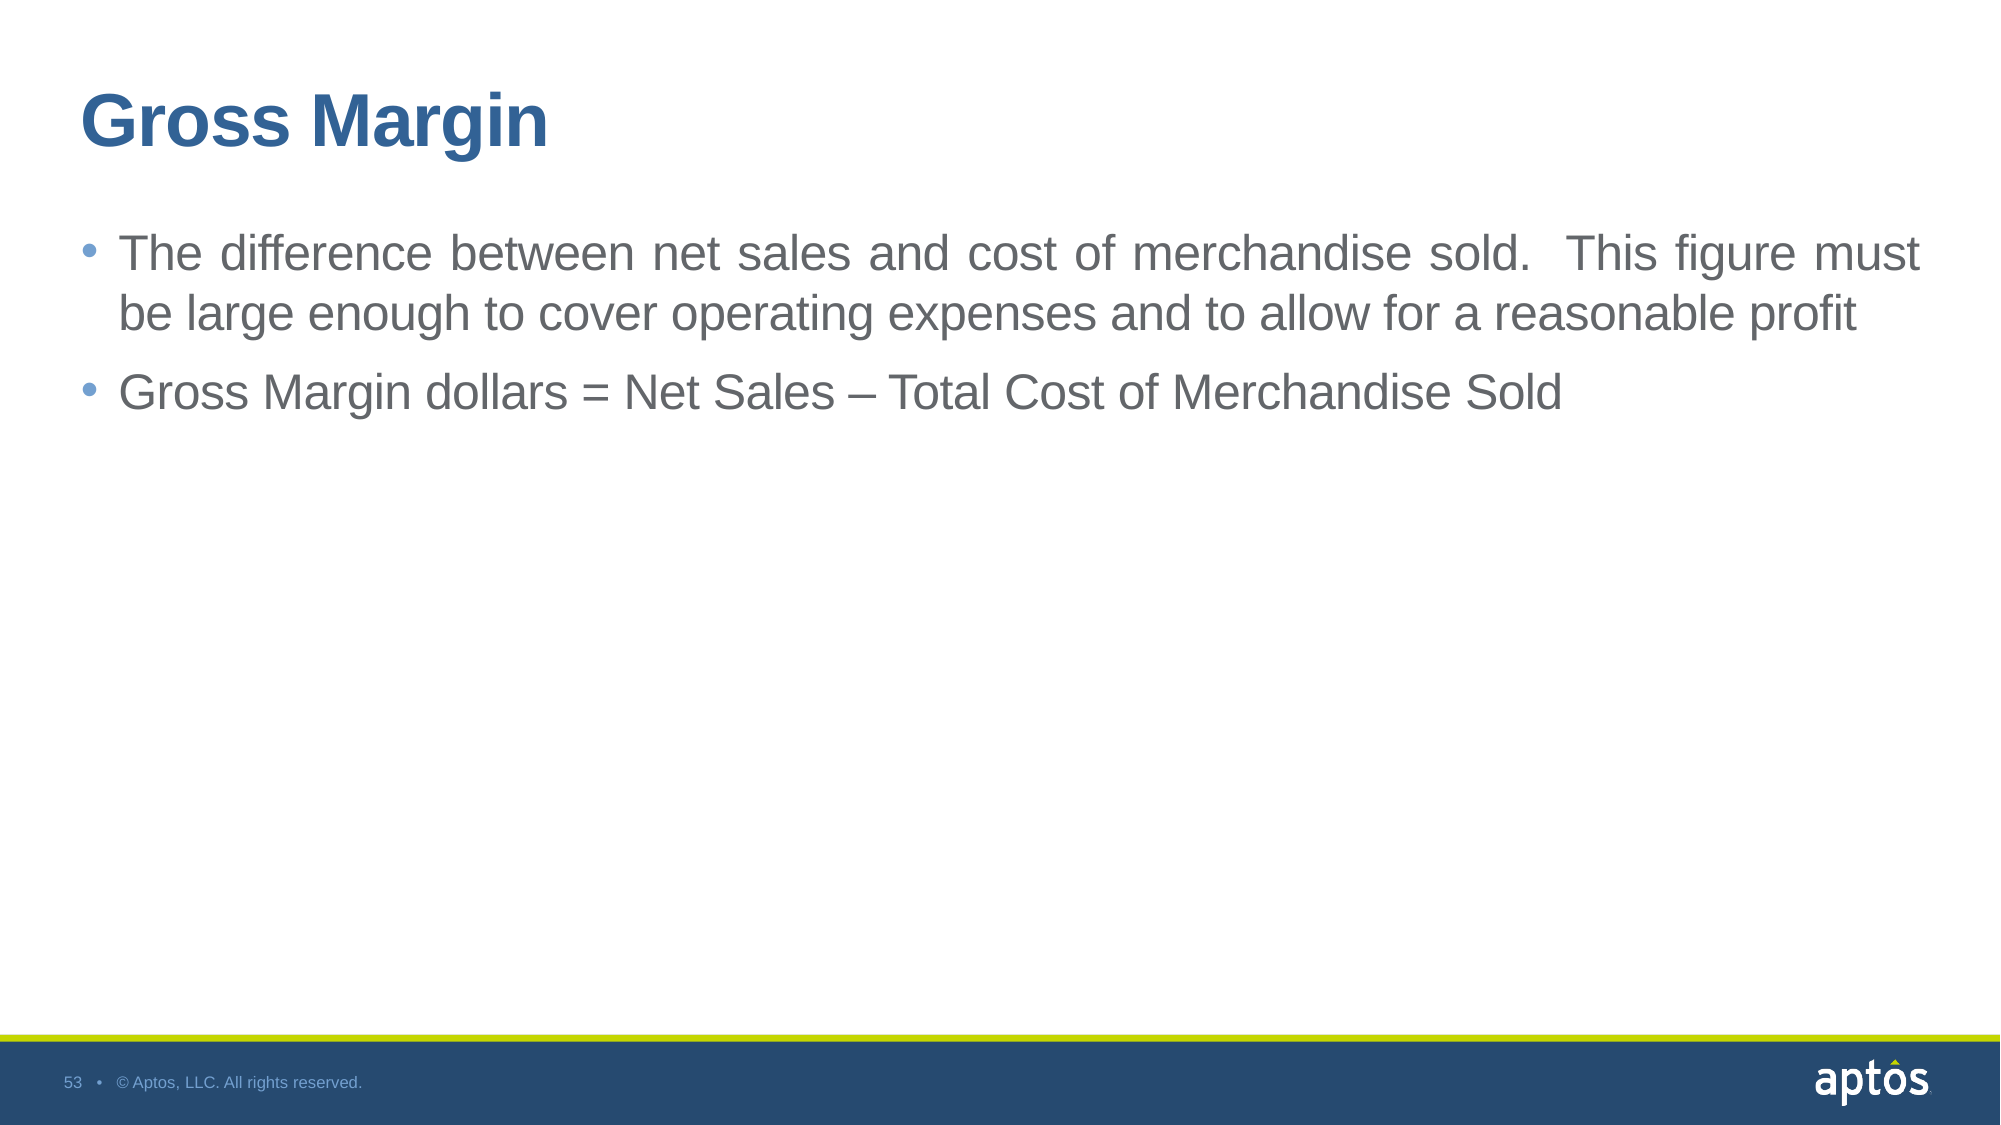

# Gross Margin
The difference between net sales and cost of merchandise sold.  This figure must be large enough to cover operating expenses and to allow for a reasonable profit
Gross Margin dollars = Net Sales – Total Cost of Merchandise Sold